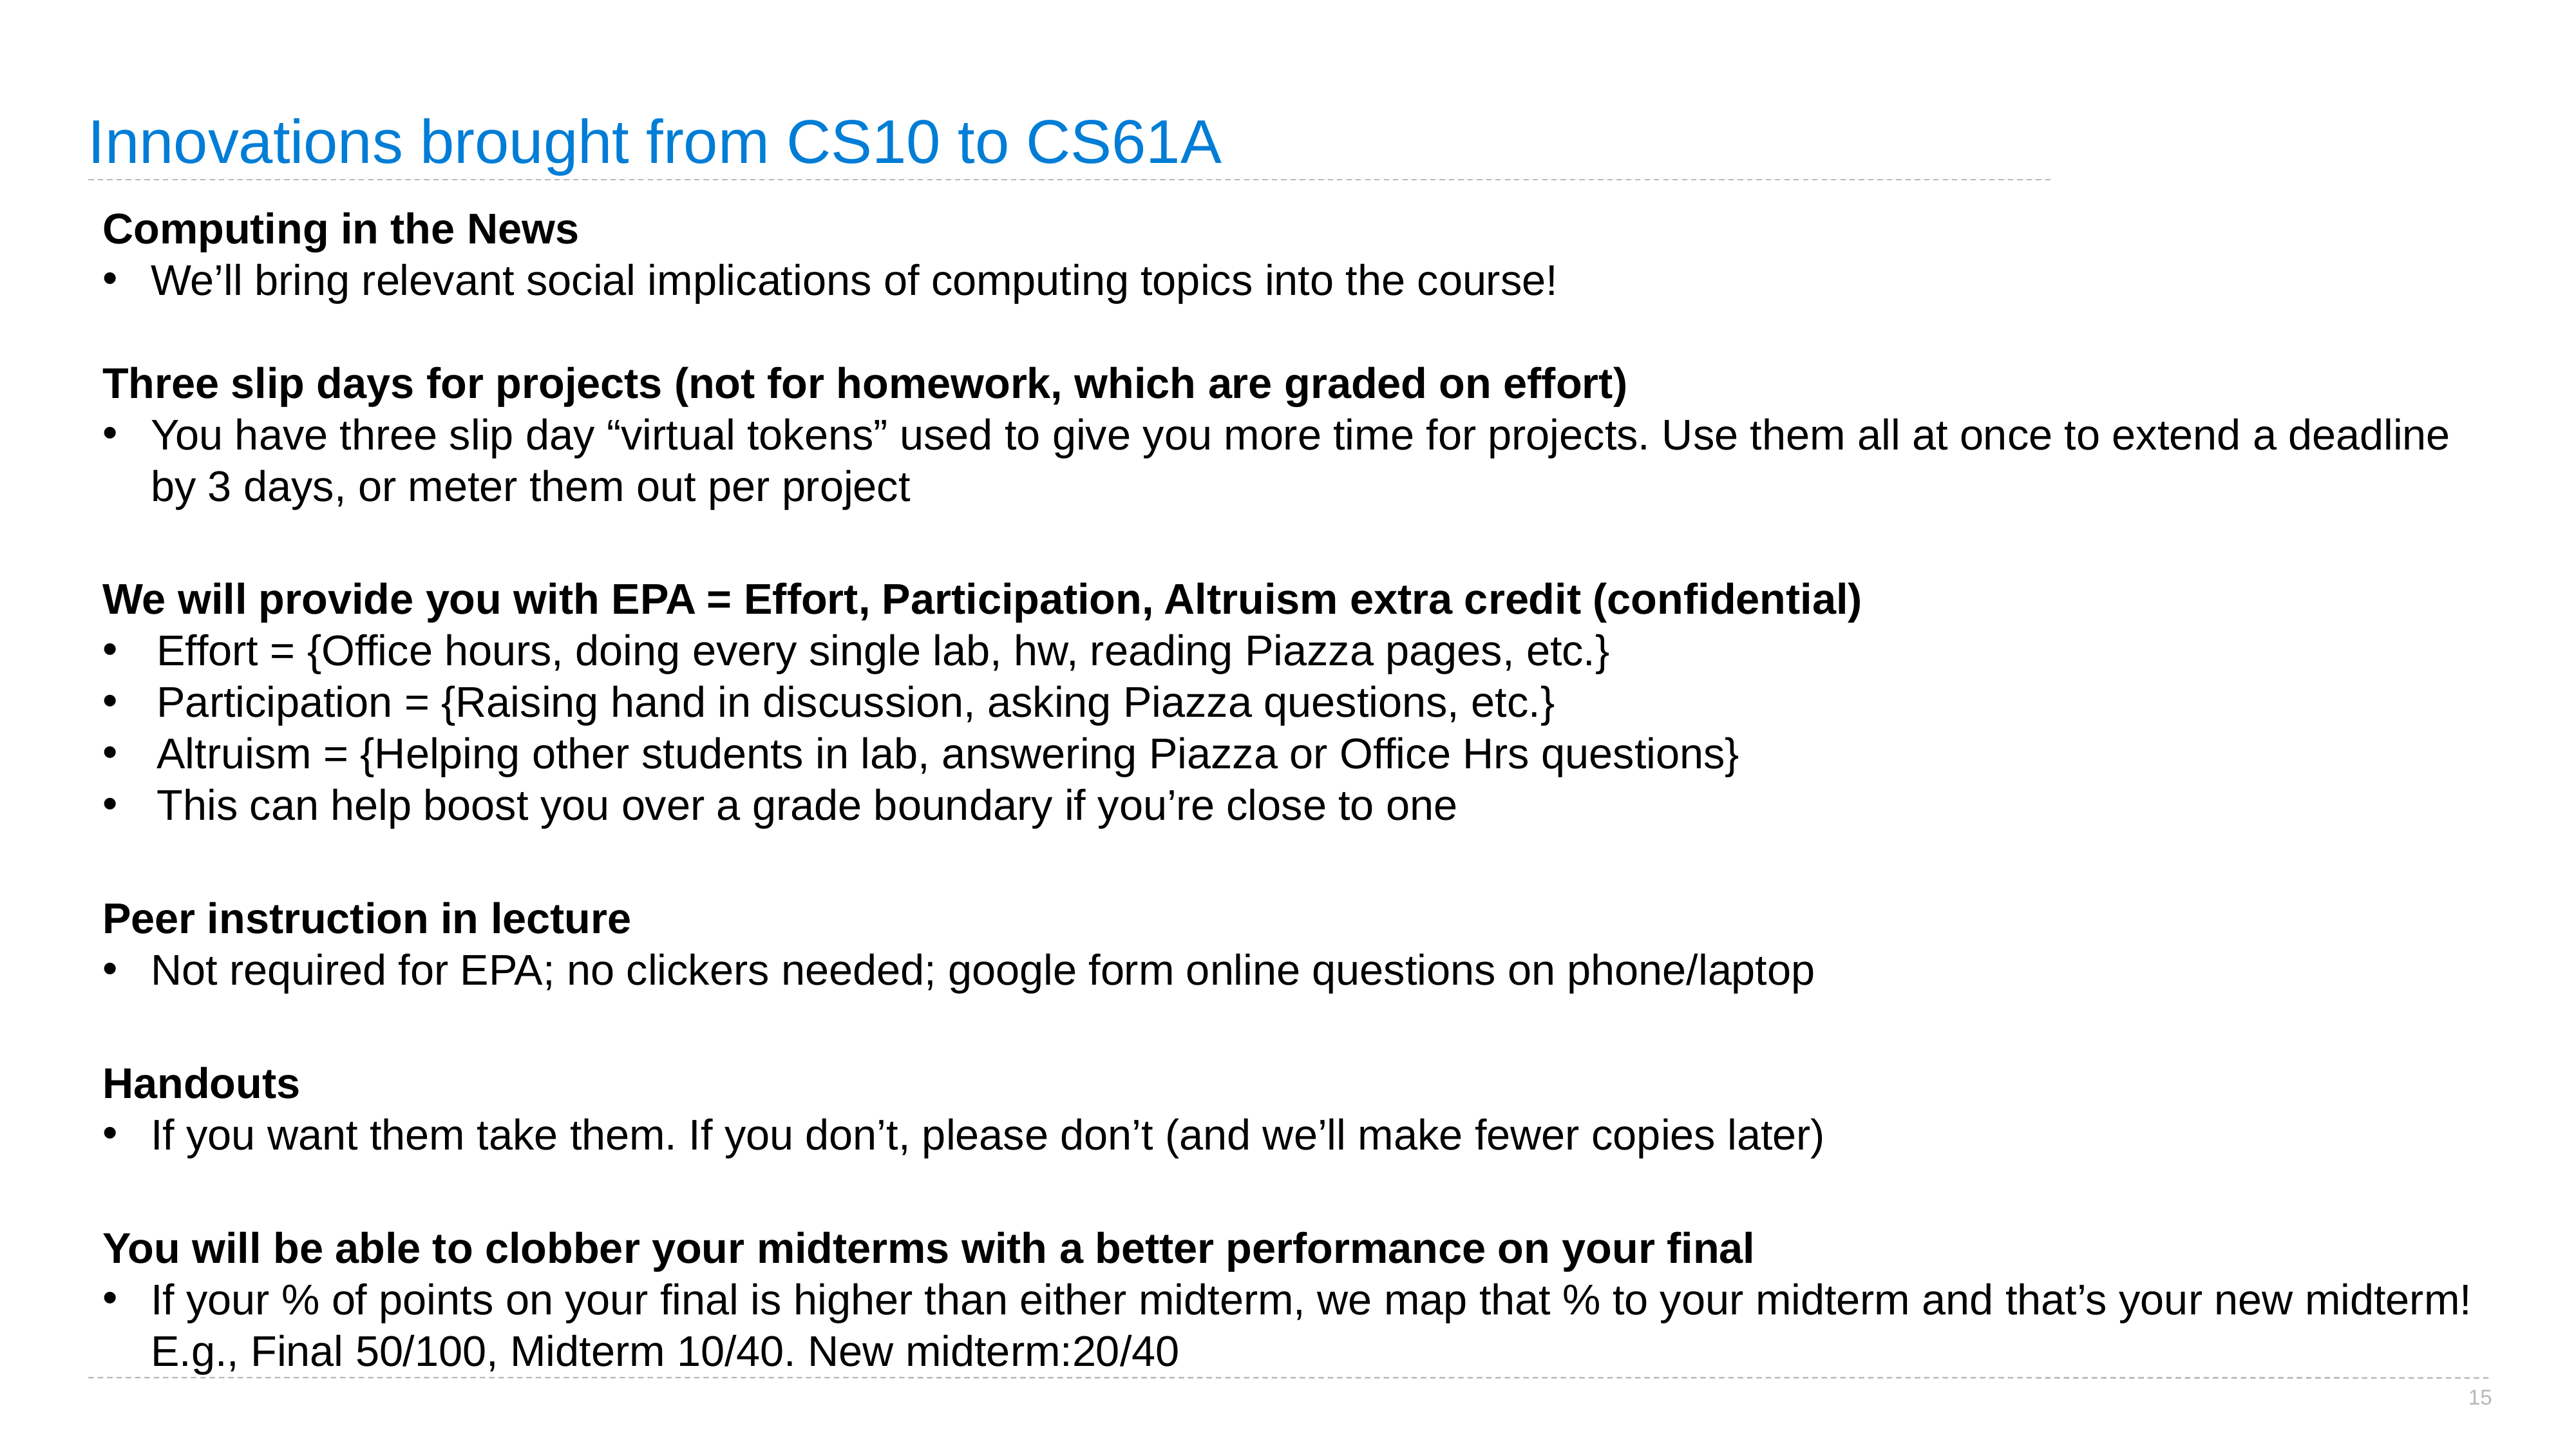

# Innovations brought from CS10 to CS61A

Computing in the News
We’ll bring relevant social implications of computing topics into the course!

Three slip days for projects (not for homework, which are graded on effort)
You have three slip day “virtual tokens” used to give you more time for projects. Use them all at once to extend a deadline by 3 days, or meter them out per project
We will provide you with EPA = Effort, Participation, Altruism extra credit (confidential)
Effort = {Office hours, doing every single lab, hw, reading Piazza pages, etc.}
Participation = {Raising hand in discussion, asking Piazza questions, etc.}
Altruism = {Helping other students in lab, answering Piazza or Office Hrs questions}
This can help boost you over a grade boundary if you’re close to one
Peer instruction in lecture
Not required for EPA; no clickers needed; google form online questions on phone/laptop
Handouts
If you want them take them. If you don’t, please don’t (and we’ll make fewer copies later)
You will be able to clobber your midterms with a better performance on your final
If your % of points on your final is higher than either midterm, we map that % to your midterm and that’s your new midterm! E.g., Final 50/100, Midterm 10/40. New midterm:20/40

15